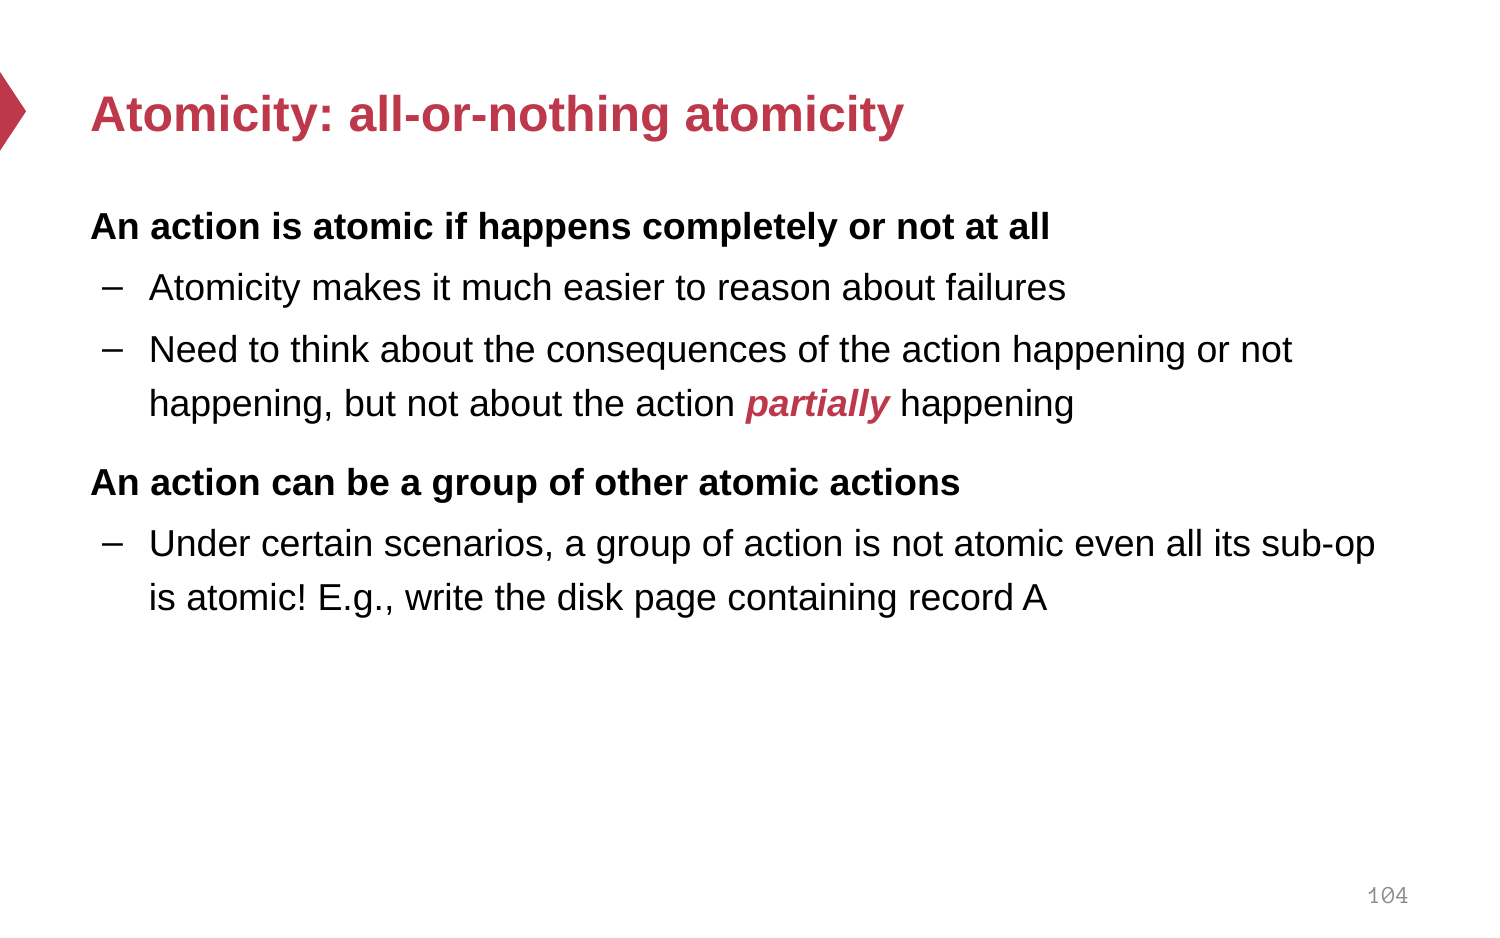

# Atomicity: all-or-nothing atomicity
An action is atomic if happens completely or not at all
Atomicity makes it much easier to reason about failures
Need to think about the consequences of the action happening or not happening, but not about the action partially happening
An action can be a group of other atomic actions
Under certain scenarios, a group of action is not atomic even all its sub-op is atomic! E.g., write the disk page containing record A

104